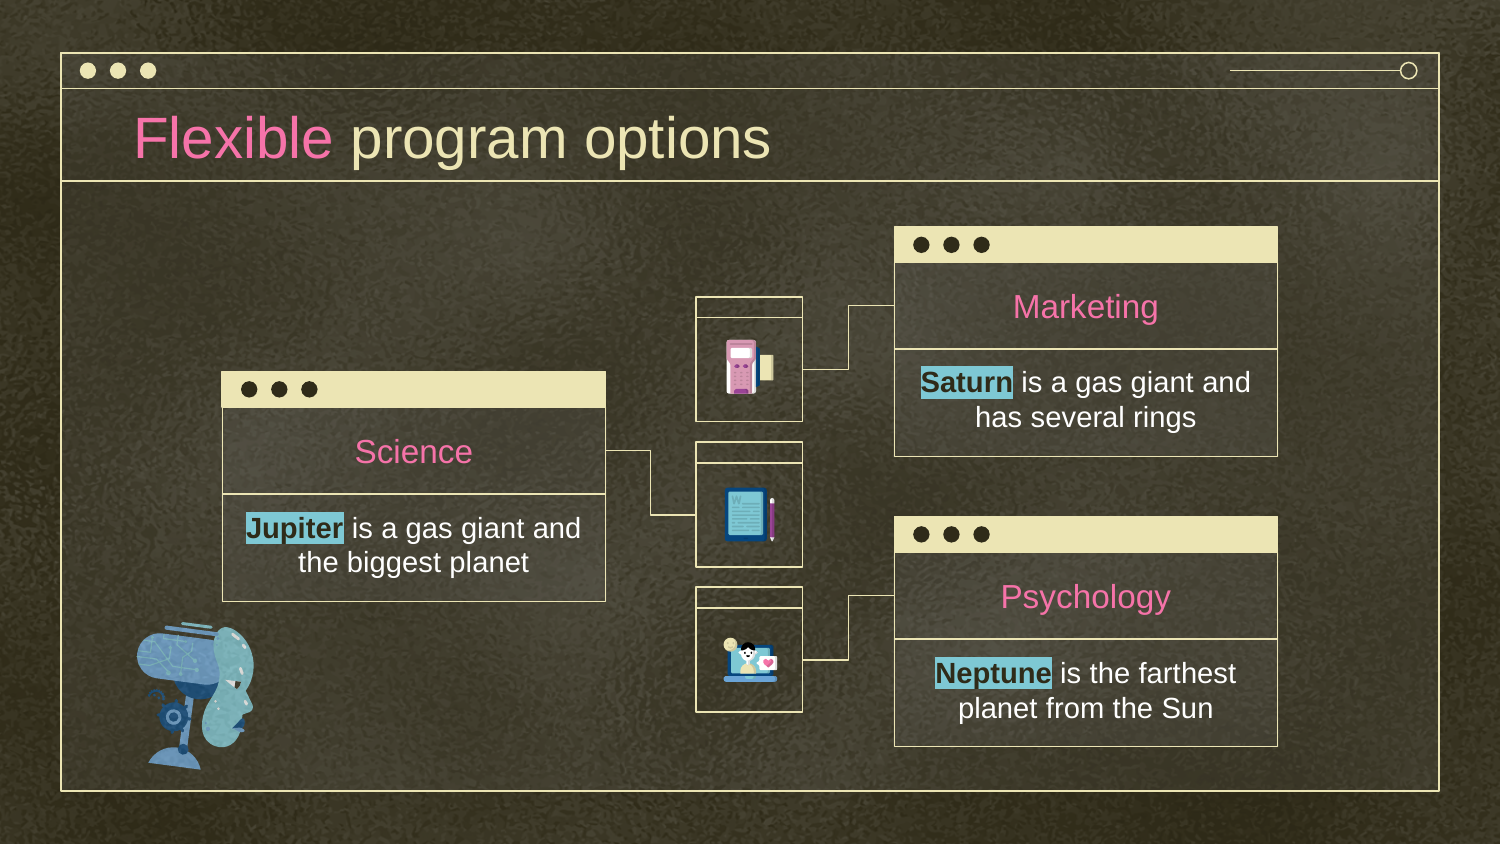

# Flexible program options

Marketing

Saturn is a gas giant and has several rings

Science

Jupiter is a gas giant and the biggest planet

Psychology

Neptune is the farthest planet from the Sun